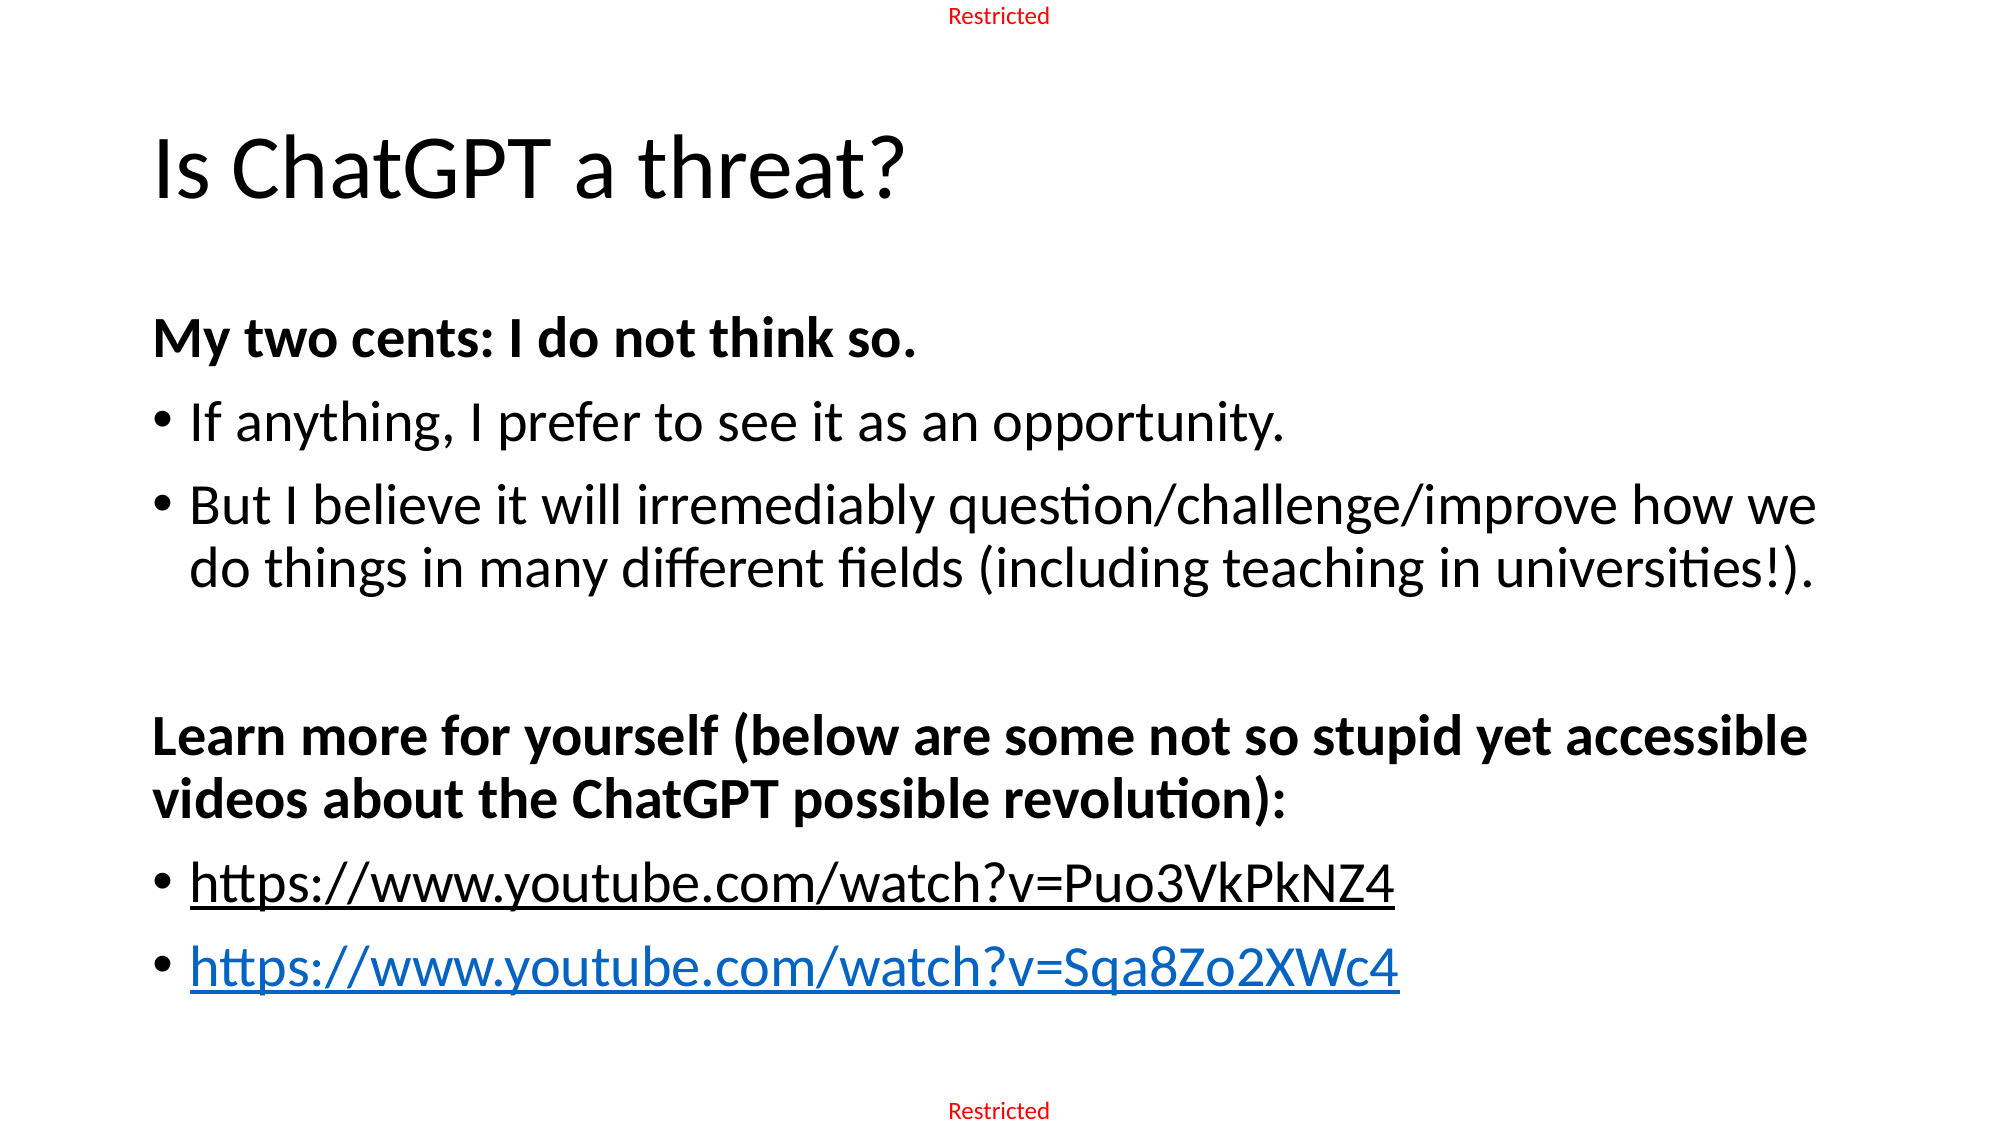

# Is ChatGPT a threat?
My two cents: I do not think so.
If anything, I prefer to see it as an opportunity.
But I believe it will irremediably question/challenge/improve how we do things in many different fields (including teaching in universities!).

Learn more for yourself (below are some not so stupid yet accessible videos about the ChatGPT possible revolution):
https://www.youtube.com/watch?v=Puo3VkPkNZ4
https://www.youtube.com/watch?v=Sqa8Zo2XWc4